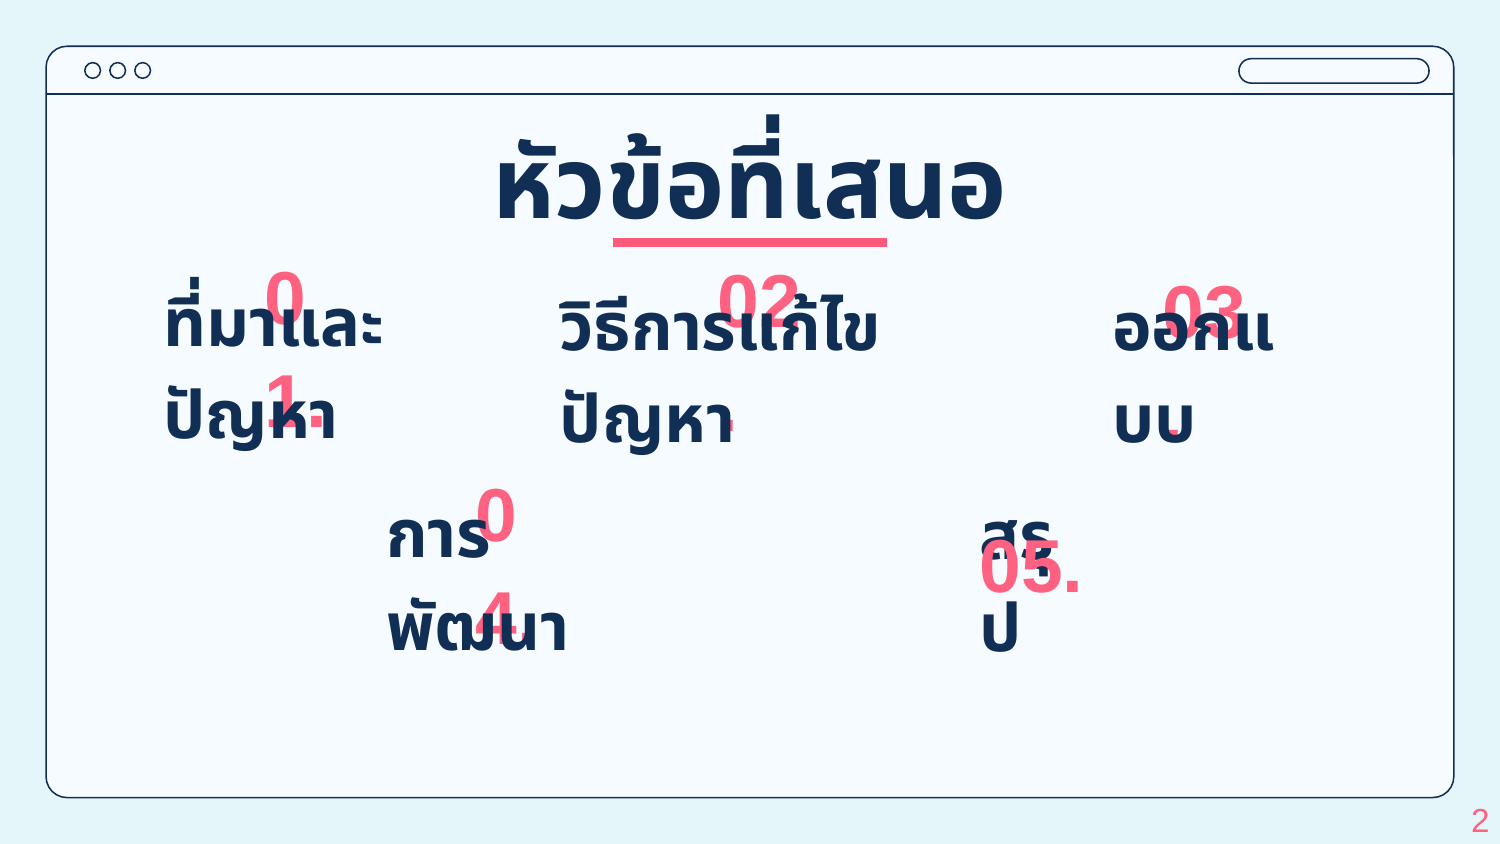

หัวข้อที่เสนอ
01.
02.
03.
ที่มาและปัญหา
วิธีการแก้ไขปัญหา
ออกแบบ
04.
05.
การพัฒนา
สรุป
2